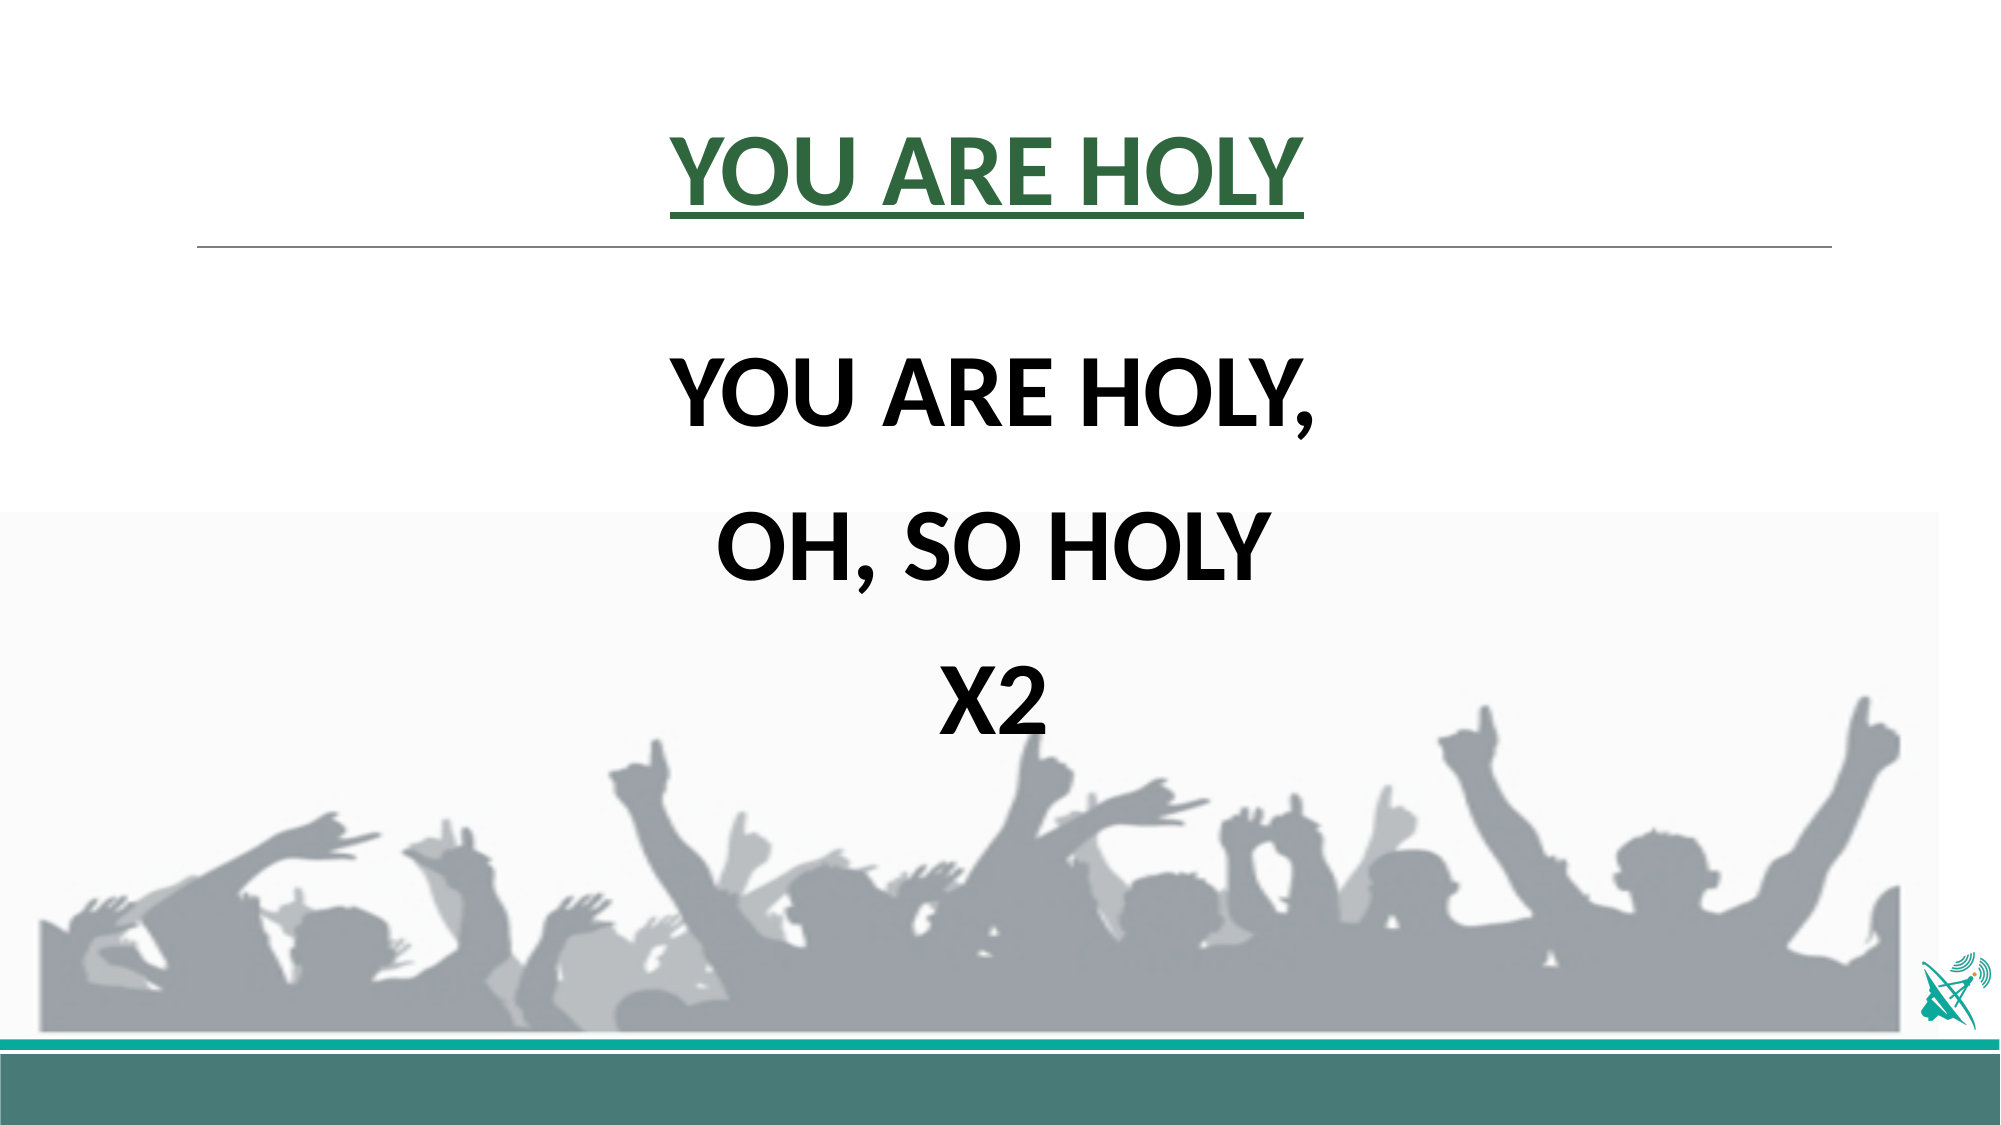

# YOU ARE HOLY
YOU ARE HOLY,
OH, SO HOLY
X2